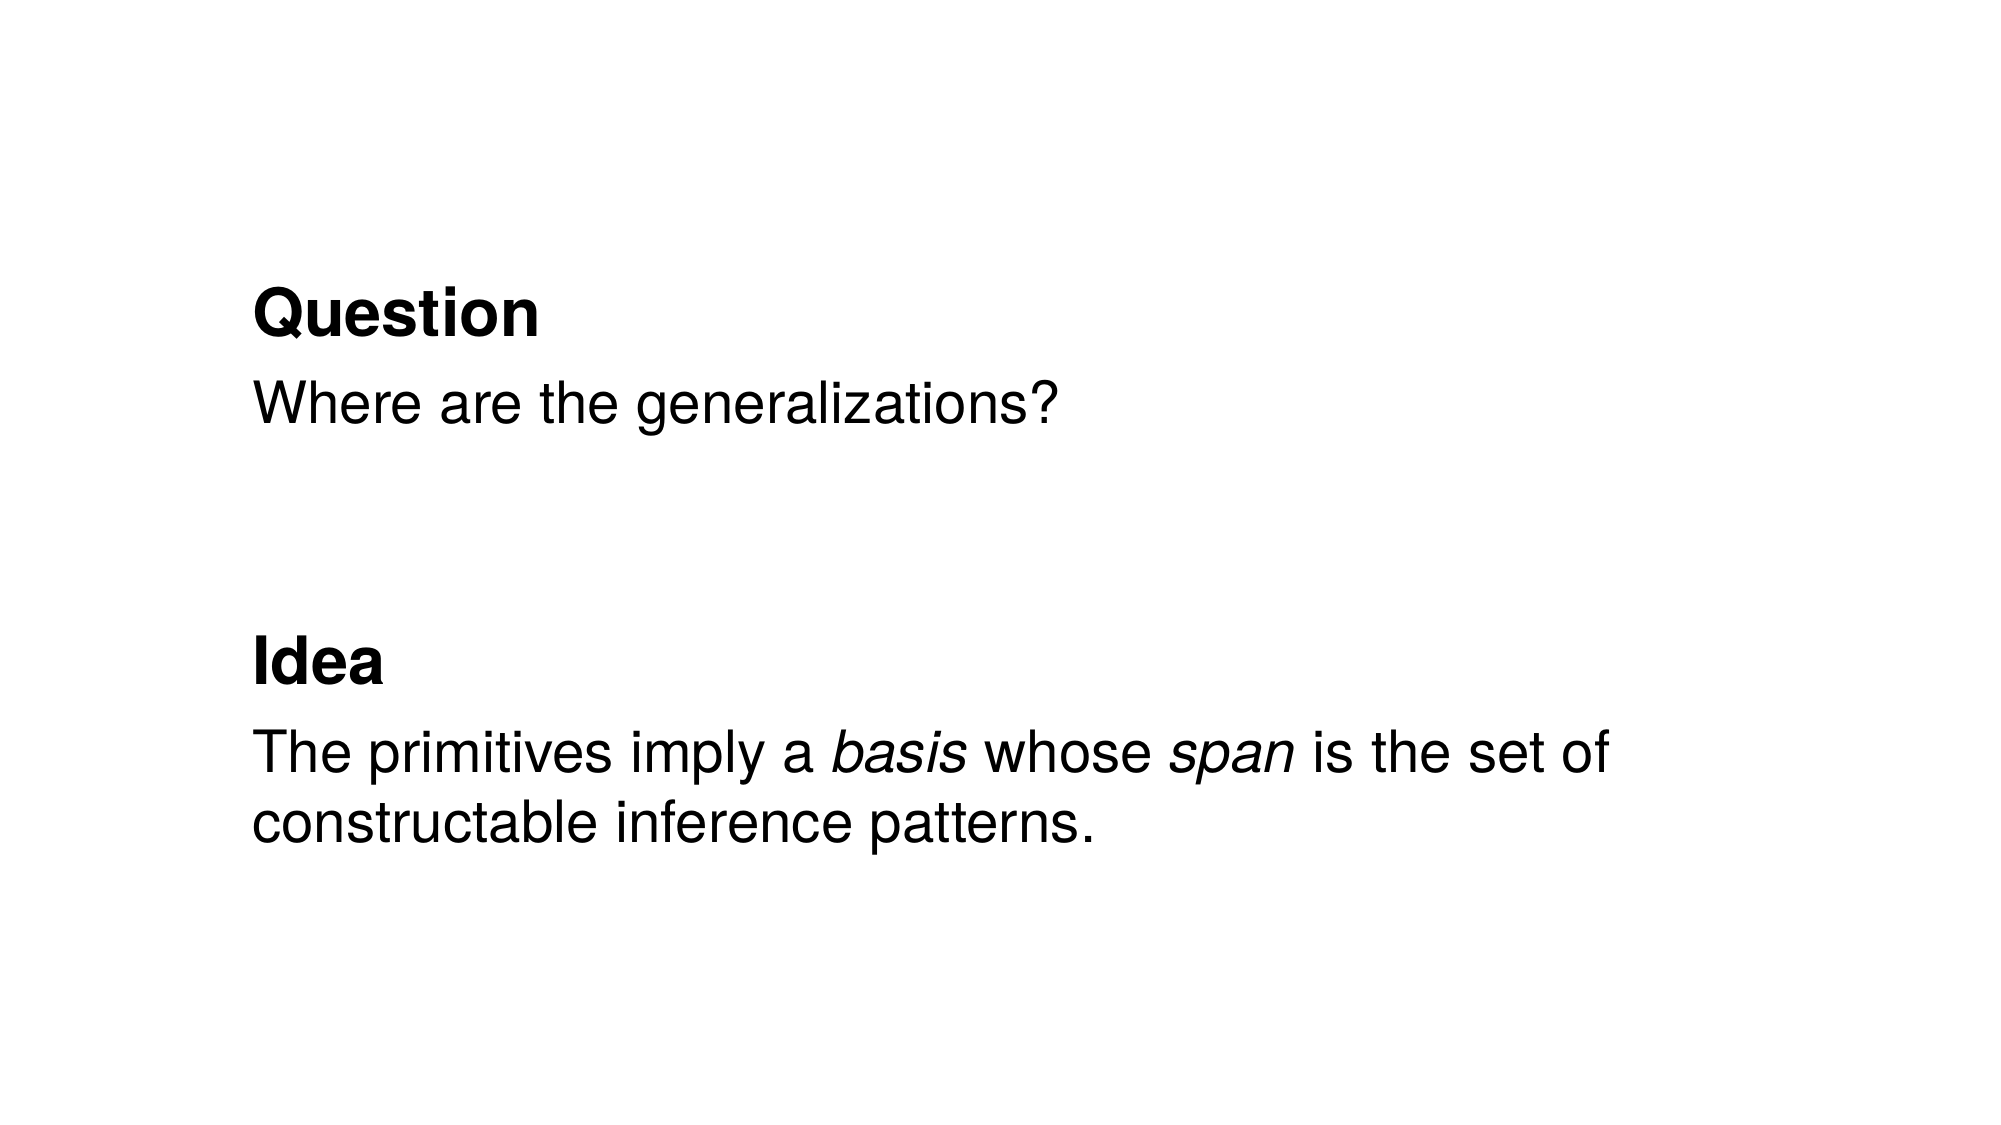

Question
Where are the generalizations?
Idea
The primitives imply a basis whose span is the set of constructable inference patterns.